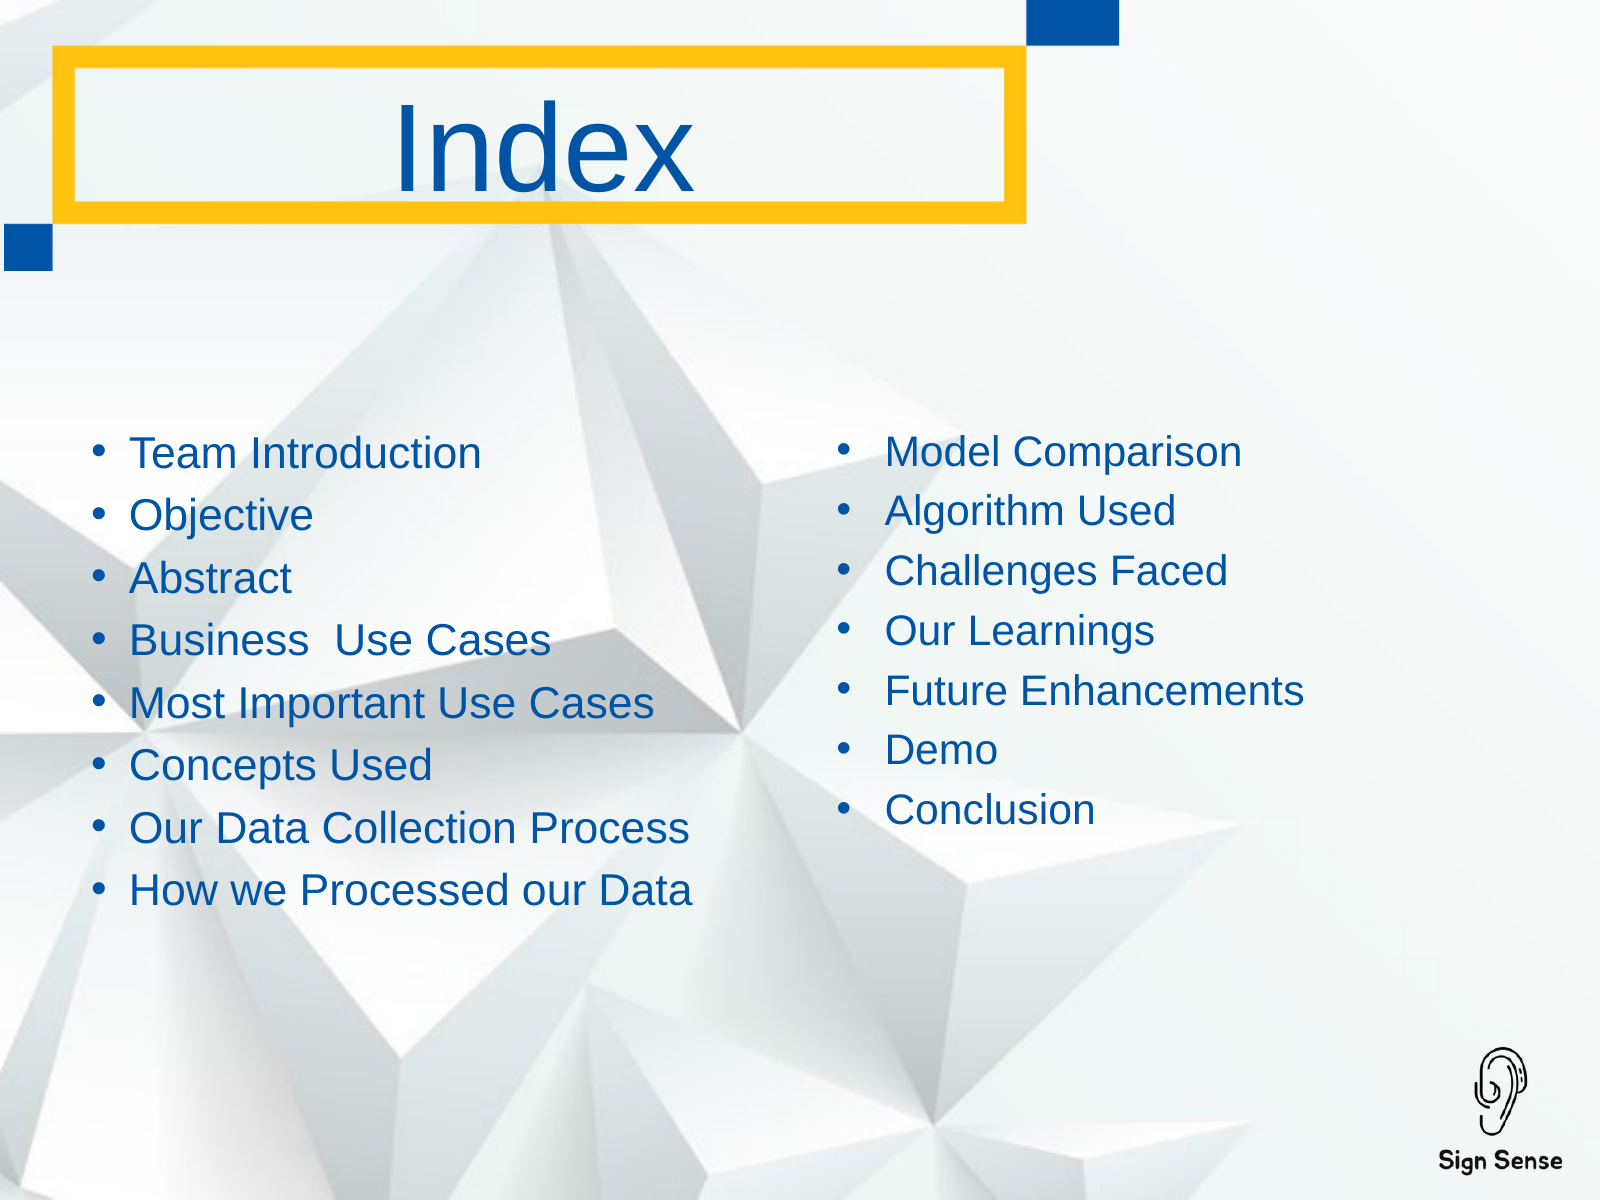

Index
Team Introduction
Objective​
Abstract​
Business  Use Cases​
Most Important Use Cases​
Concepts Used​
Our Data Collection Process​
How we Processed our Data​

 Model Comparison​
 Algorithm Used​
 Challenges Faced​
 Our Learnings​
 Future Enhancements​
 Demo​
 Conclusion​